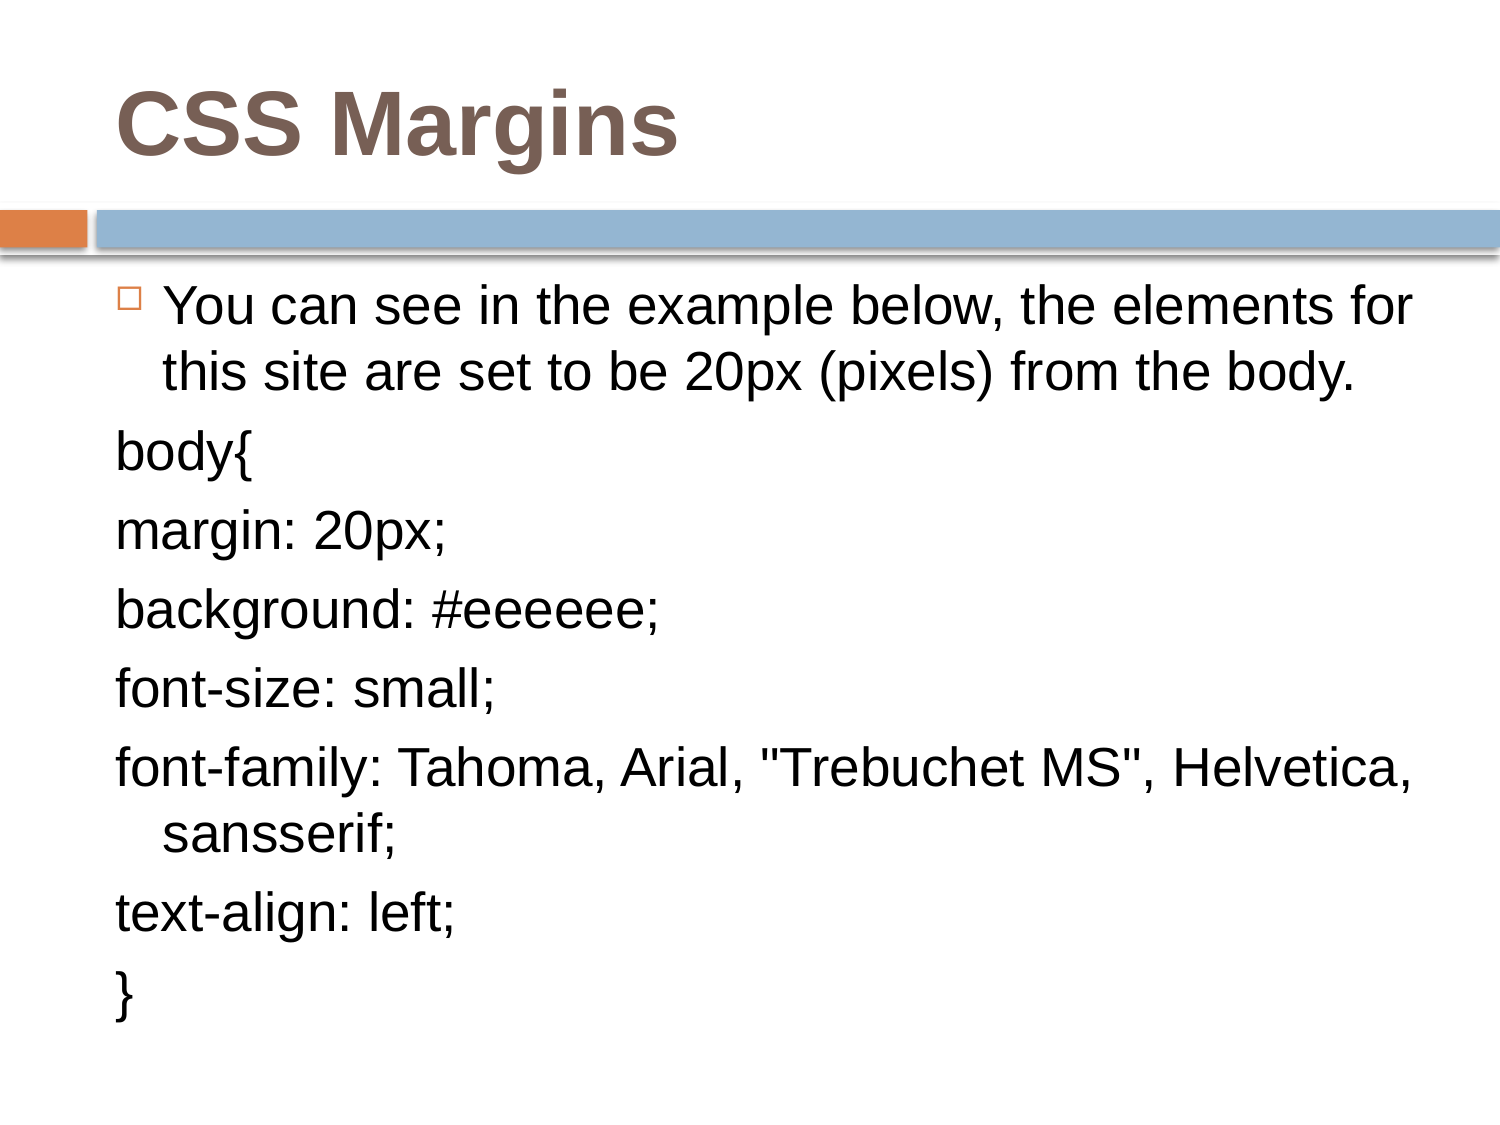

# CSS Margins
You can see in the example below, the elements for this site are set to be 20px (pixels) from the body.
body{
margin: 20px;
background: #eeeeee;
font-size: small;
font-family: Tahoma, Arial, "Trebuchet MS", Helvetica, sansserif;
text-align: left;
}